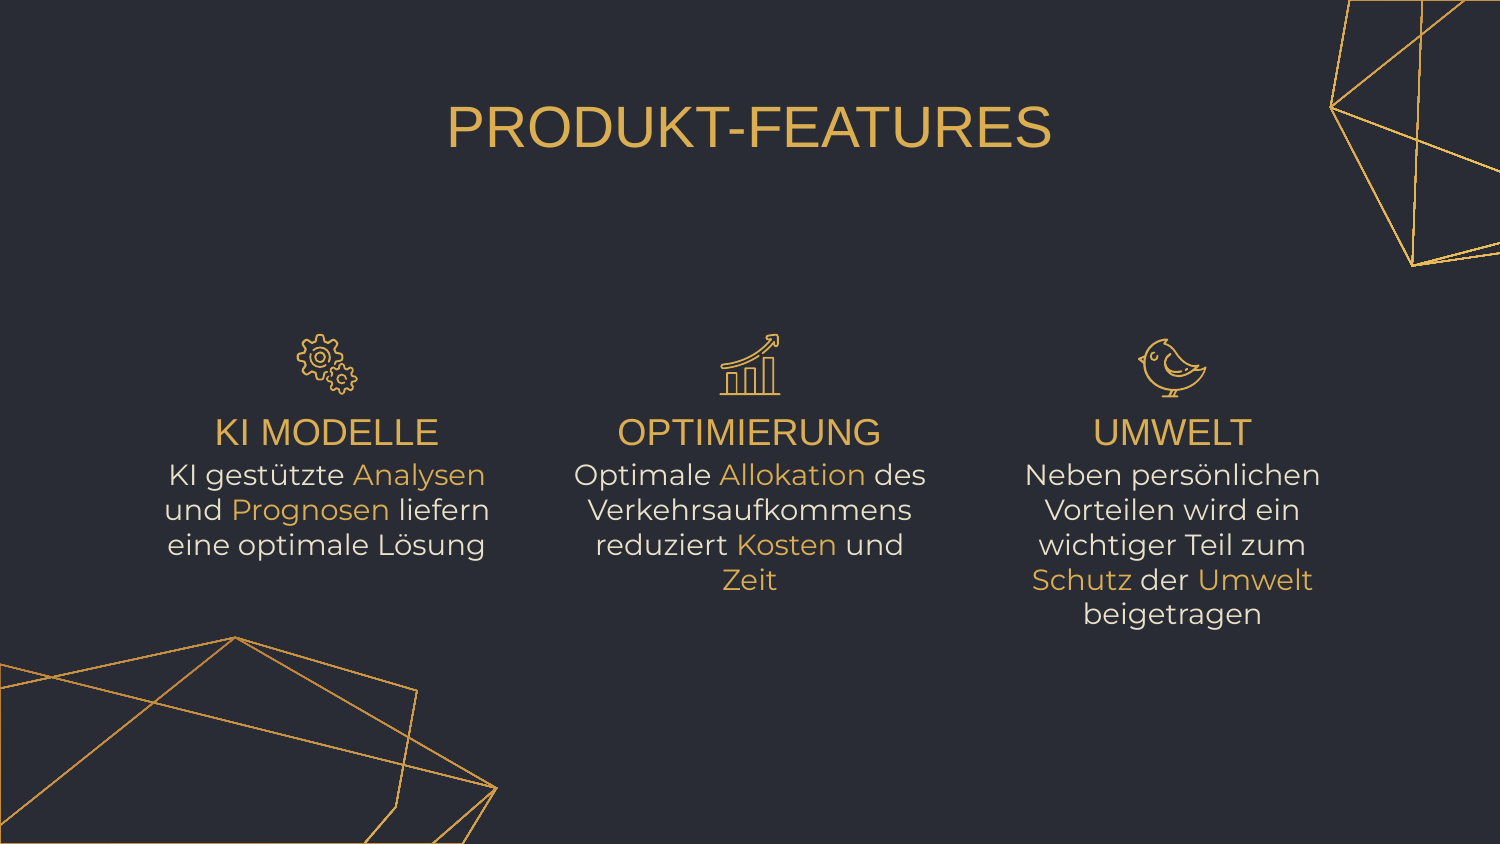

# PRODUKT-FEATURES

KI MODELLE
OPTIMIERUNG
UMWELT
KI gestützte Analysen und Prognosen liefern eine optimale Lösung
Optimale Allokation des Verkehrsaufkommens reduziert Kosten und Zeit
Neben persönlichen Vorteilen wird ein wichtiger Teil zum Schutz der Umwelt beigetragen